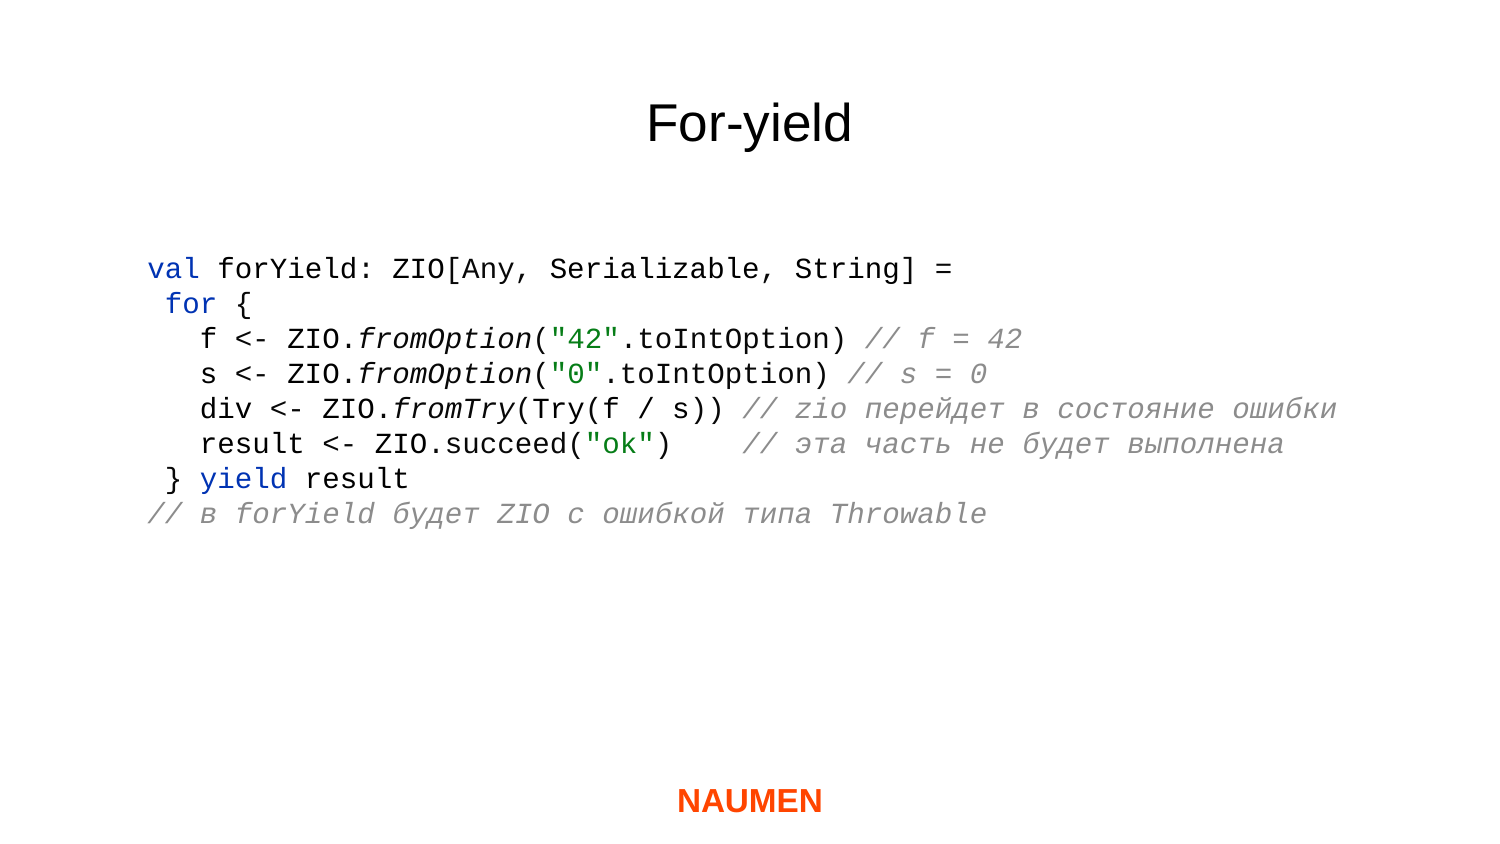

# For-yield
val forYield: ZIO[Any, Serializable, String] =
 for {
   f <- ZIO.fromOption("42".toIntOption) // f = 42
   s <- ZIO.fromOption("0".toIntOption) // s = 0
   div <- ZIO.fromTry(Try(f / s)) // zio перейдет в состояние ошибки
   result <- ZIO.succeed("ok")    // эта часть не будет выполнена
 } yield result
// в forYield будет ZIO с ошибкой типа Throwable